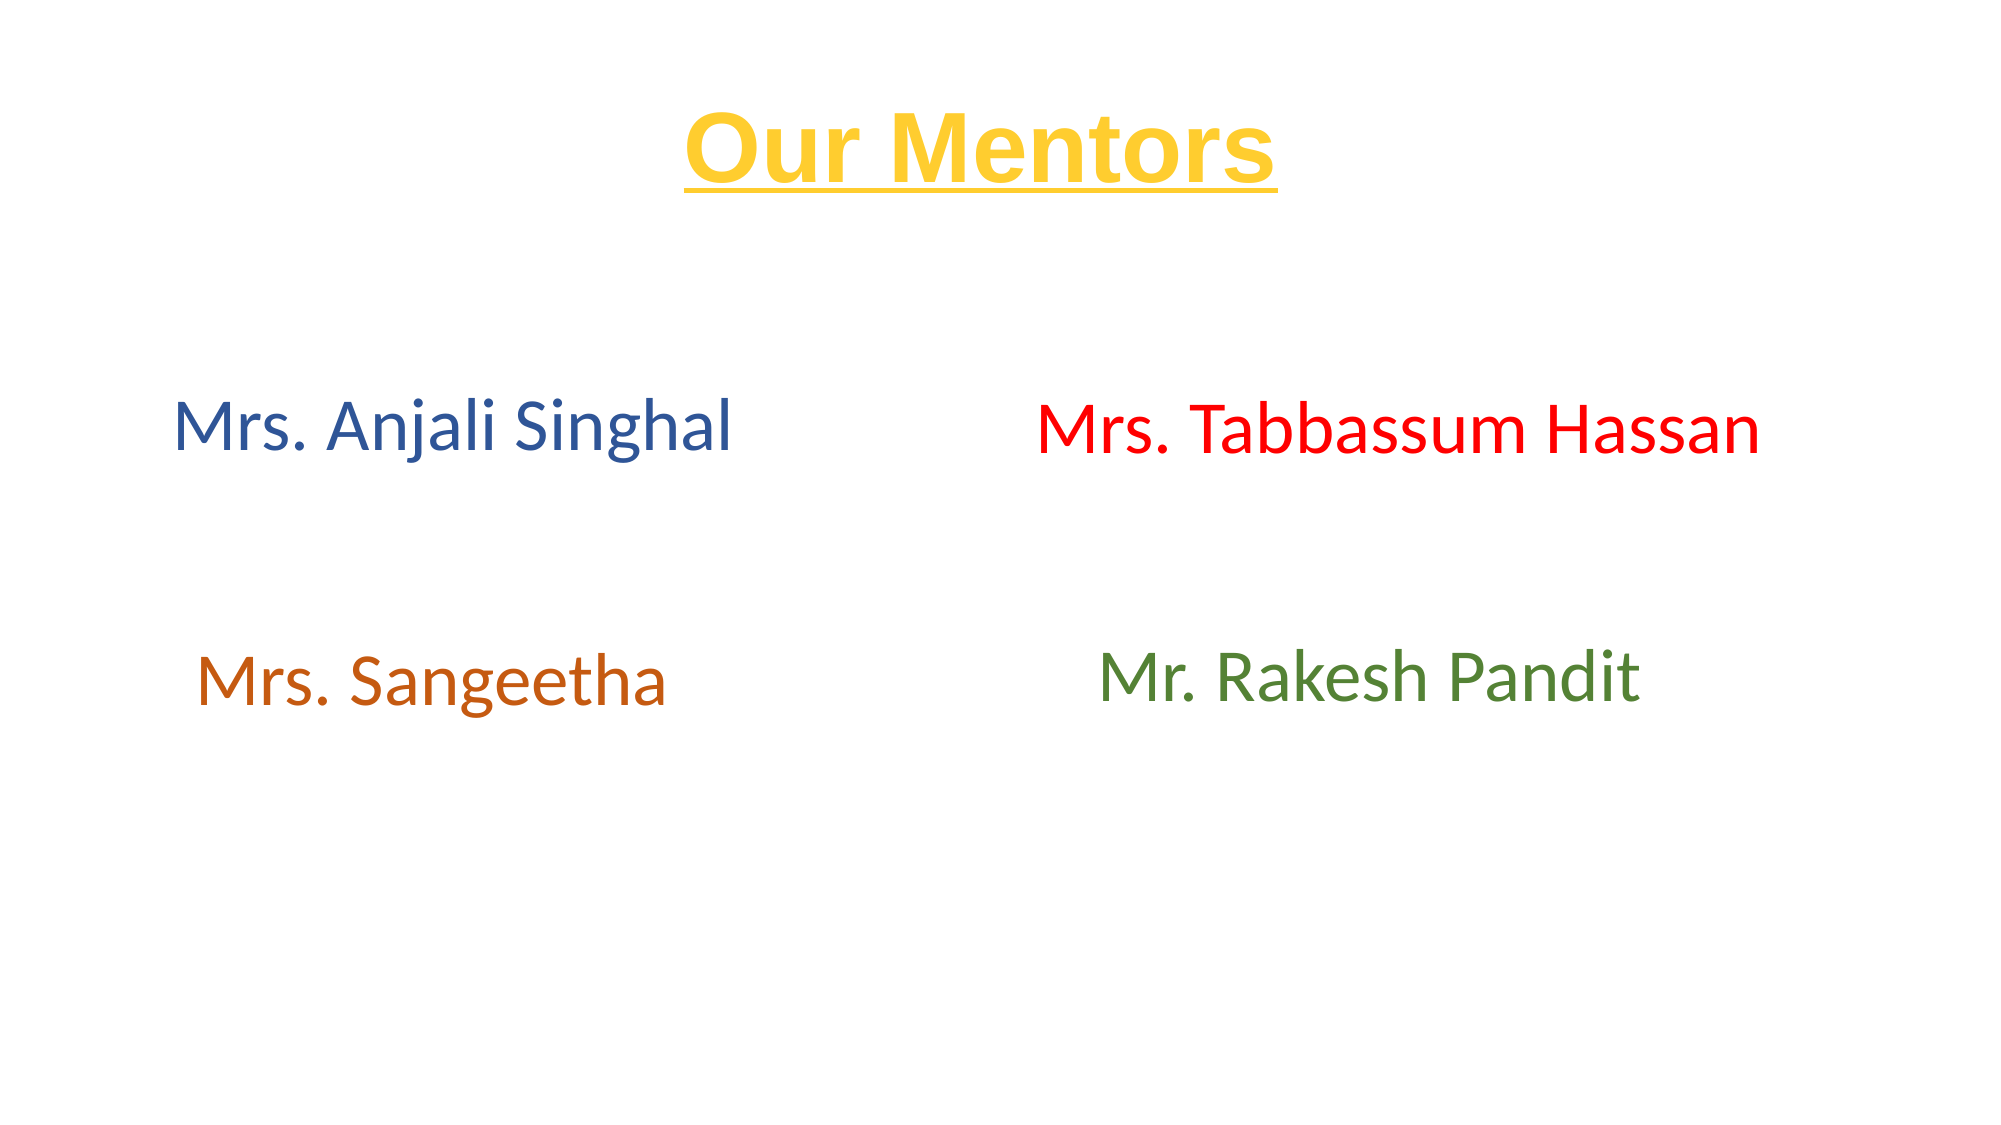

Our Mentors
Mrs. Anjali Singhal
Mrs. Tabbassum Hassan
Mr. Rakesh Pandit
Mrs. Sangeetha